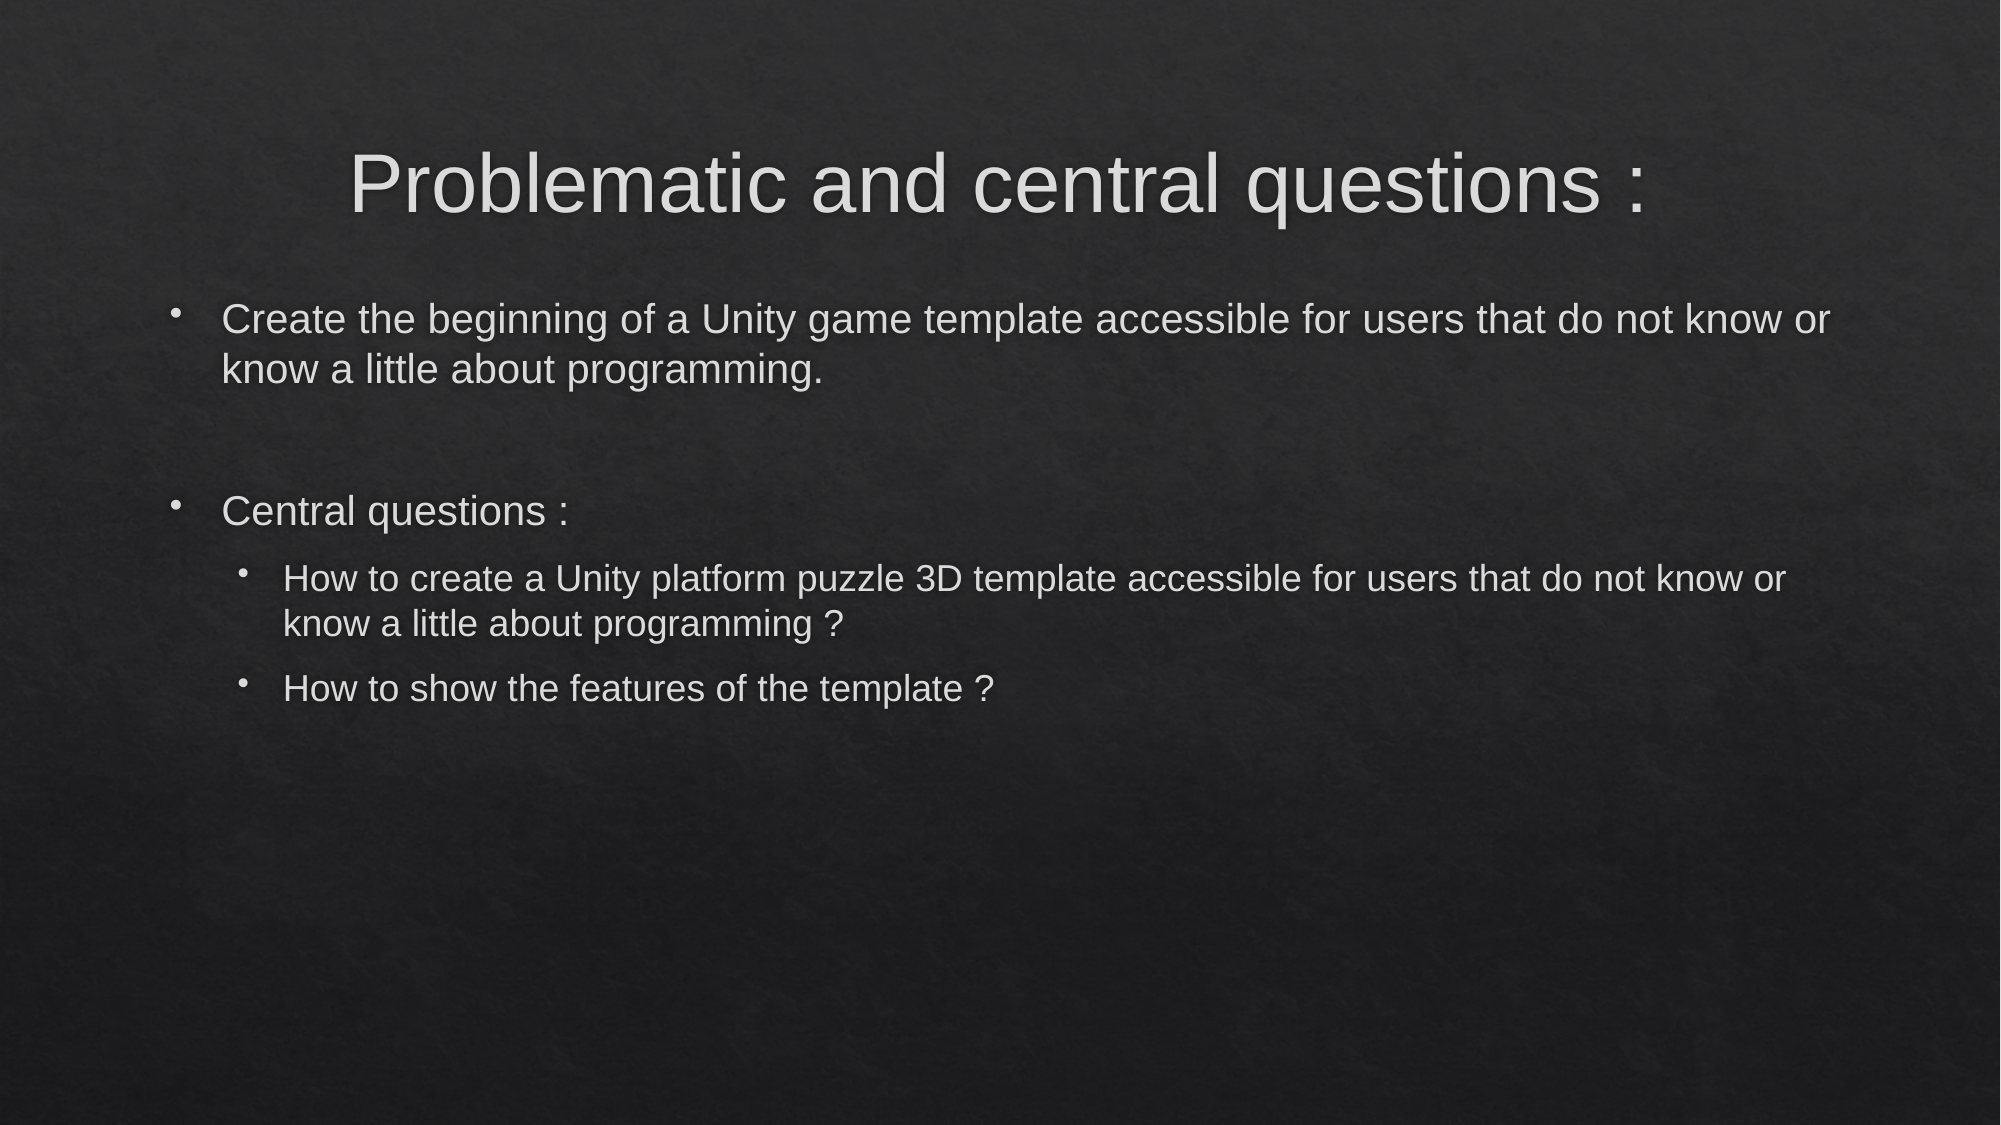

# Problematic and central questions :
Create the beginning of a Unity game template accessible for users that do not know or know a little about programming.

Central questions :
How to create a Unity platform puzzle 3D template accessible for users that do not know or know a little about programming ?
How to show the features of the template ?